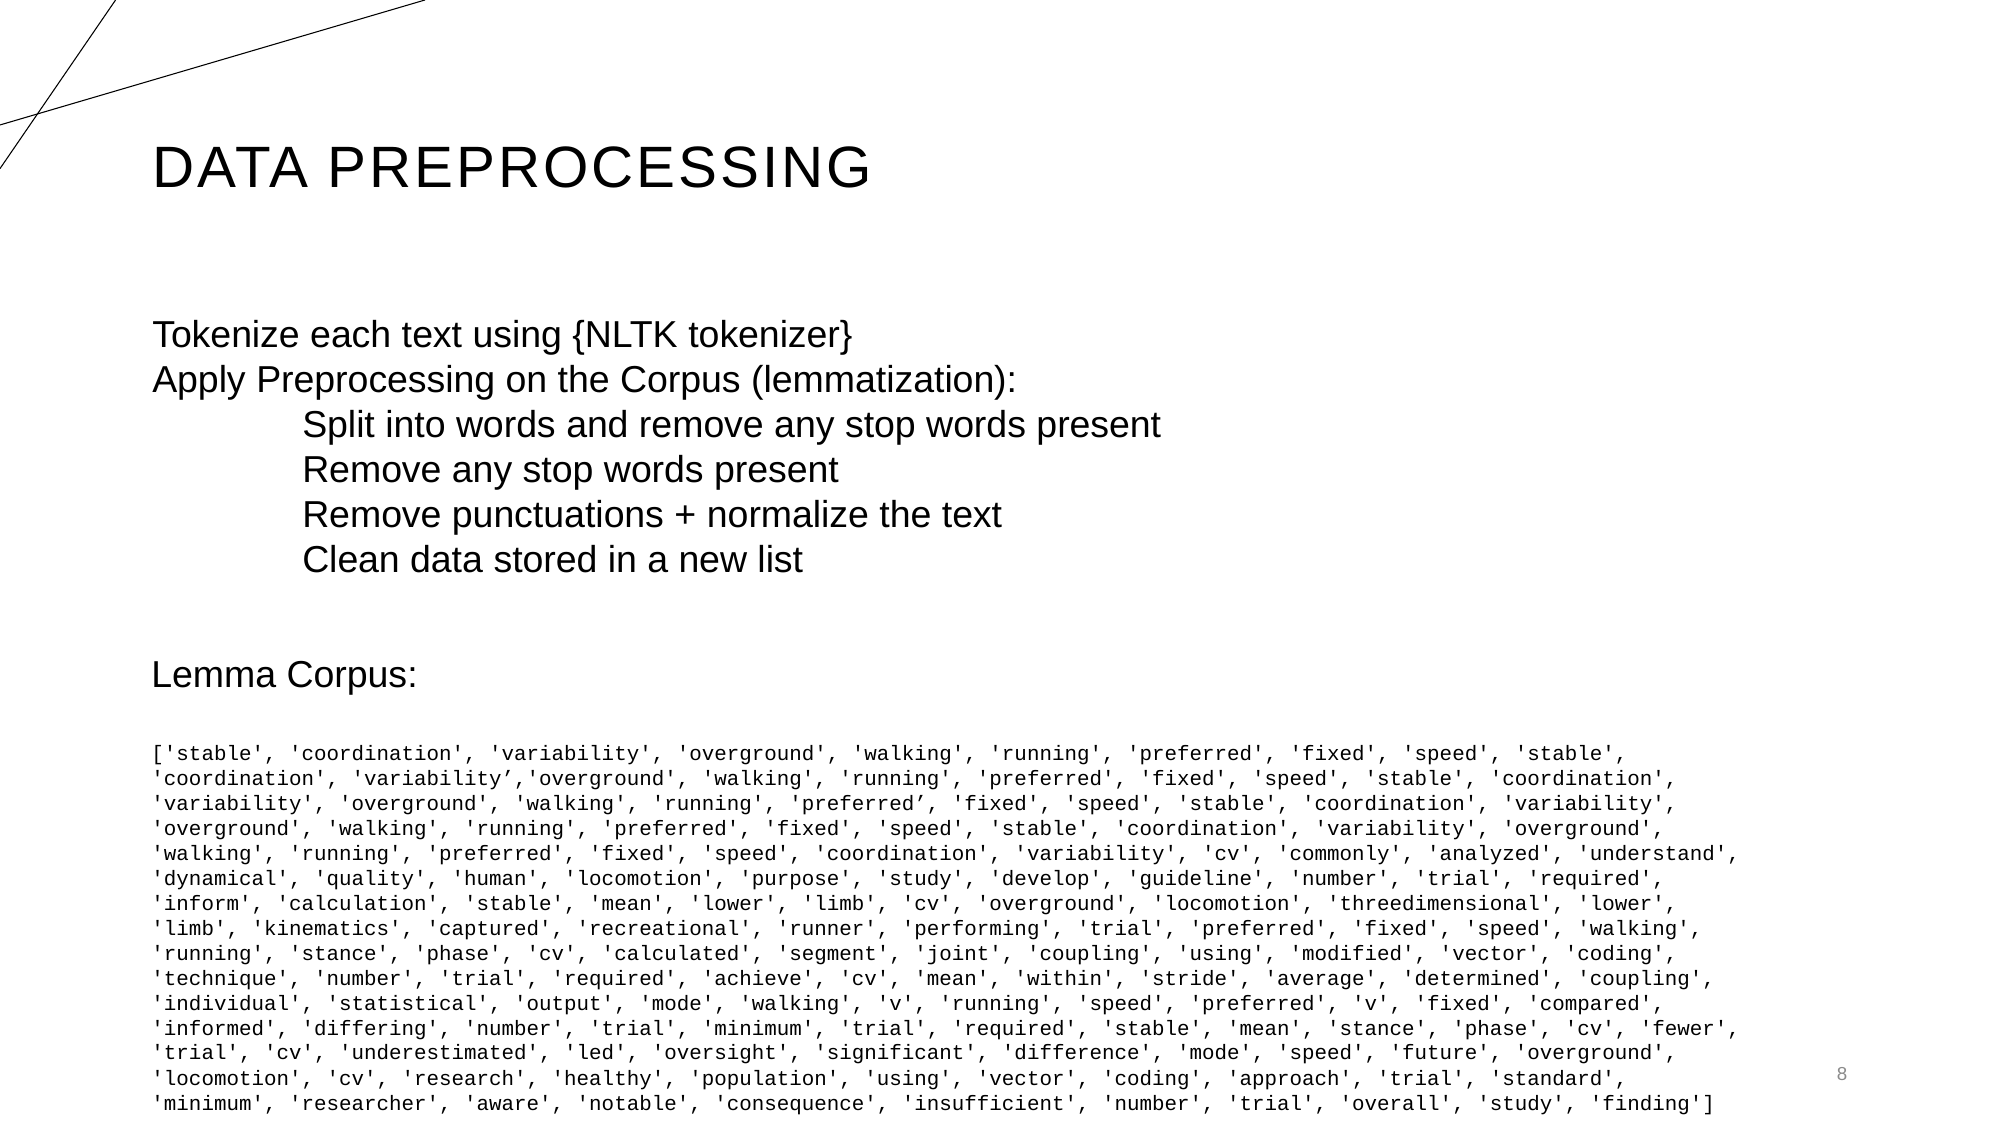

# Data preprocessing
Tokenize each text using {NLTK tokenizer}
Apply Preprocessing on the Corpus (lemmatization):
	Split into words and remove any stop words present
	Remove any stop words present
	Remove punctuations + normalize the text
	Clean data stored in a new list
Lemma Corpus:

['stable', 'coordination', 'variability', 'overground', 'walking', 'running', 'preferred', 'fixed', 'speed', 'stable', 'coordination', 'variability’,'overground', 'walking', 'running', 'preferred', 'fixed', 'speed', 'stable', 'coordination', 'variability', 'overground', 'walking', 'running', 'preferred’, 'fixed', 'speed', 'stable', 'coordination', 'variability', 'overground', 'walking', 'running', 'preferred', 'fixed', 'speed', 'stable', 'coordination', 'variability', 'overground', 'walking', 'running', 'preferred', 'fixed', 'speed', 'coordination', 'variability', 'cv', 'commonly', 'analyzed', 'understand', 'dynamical', 'quality', 'human', 'locomotion', 'purpose', 'study', 'develop', 'guideline', 'number', 'trial', 'required', 'inform', 'calculation', 'stable', 'mean', 'lower', 'limb', 'cv', 'overground', 'locomotion', 'threedimensional', 'lower', 'limb', 'kinematics', 'captured', 'recreational', 'runner', 'performing', 'trial', 'preferred', 'fixed', 'speed', 'walking', 'running', 'stance', 'phase', 'cv', 'calculated', 'segment', 'joint', 'coupling', 'using', 'modified', 'vector', 'coding', 'technique', 'number', 'trial', 'required', 'achieve', 'cv', 'mean', 'within', 'stride', 'average', 'determined', 'coupling', 'individual', 'statistical', 'output', 'mode', 'walking', 'v', 'running', 'speed', 'preferred', 'v', 'fixed', 'compared', 'informed', 'differing', 'number', 'trial', 'minimum', 'trial', 'required', 'stable', 'mean', 'stance', 'phase', 'cv', 'fewer', 'trial', 'cv', 'underestimated', 'led', 'oversight', 'significant', 'difference', 'mode', 'speed', 'future', 'overground', 'locomotion', 'cv', 'research', 'healthy', 'population', 'using', 'vector', 'coding', 'approach', 'trial', 'standard', 'minimum', 'researcher', 'aware', 'notable', 'consequence', 'insufficient', 'number', 'trial', 'overall', 'study', 'finding']
8